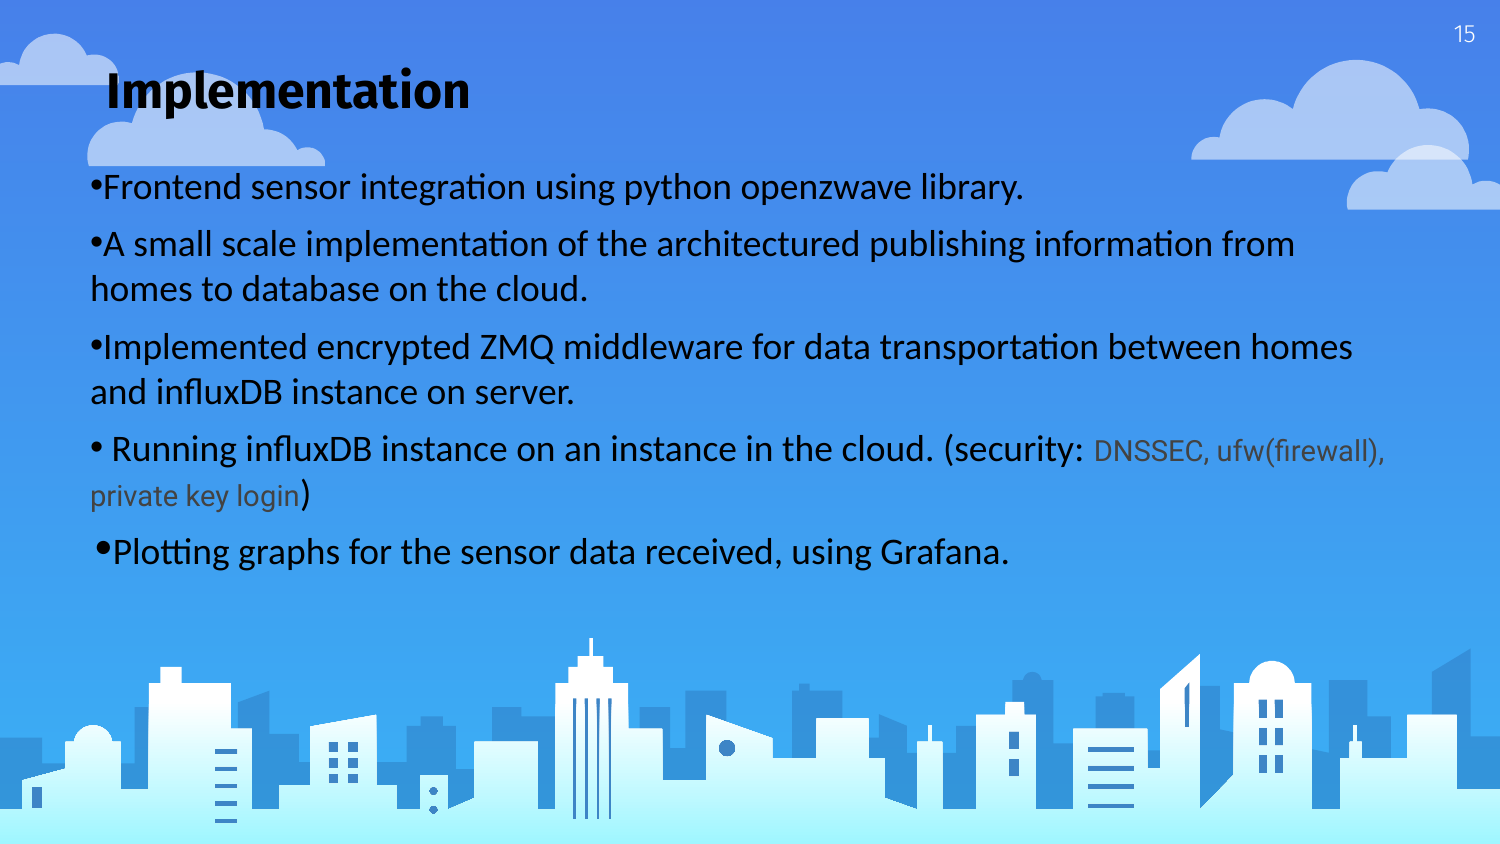

15
Implementation
Frontend sensor integration using python openzwave library.
A small scale implementation of the architectured publishing information from      homes to database on the cloud.
Implemented encrypted ZMQ middleware for data transportation between homes and influxDB instance on server.
 Running influxDB instance on an instance in the cloud. (security: DNSSEC, ufw(firewall), private key login)
Plotting graphs for the sensor data received, using Grafana.